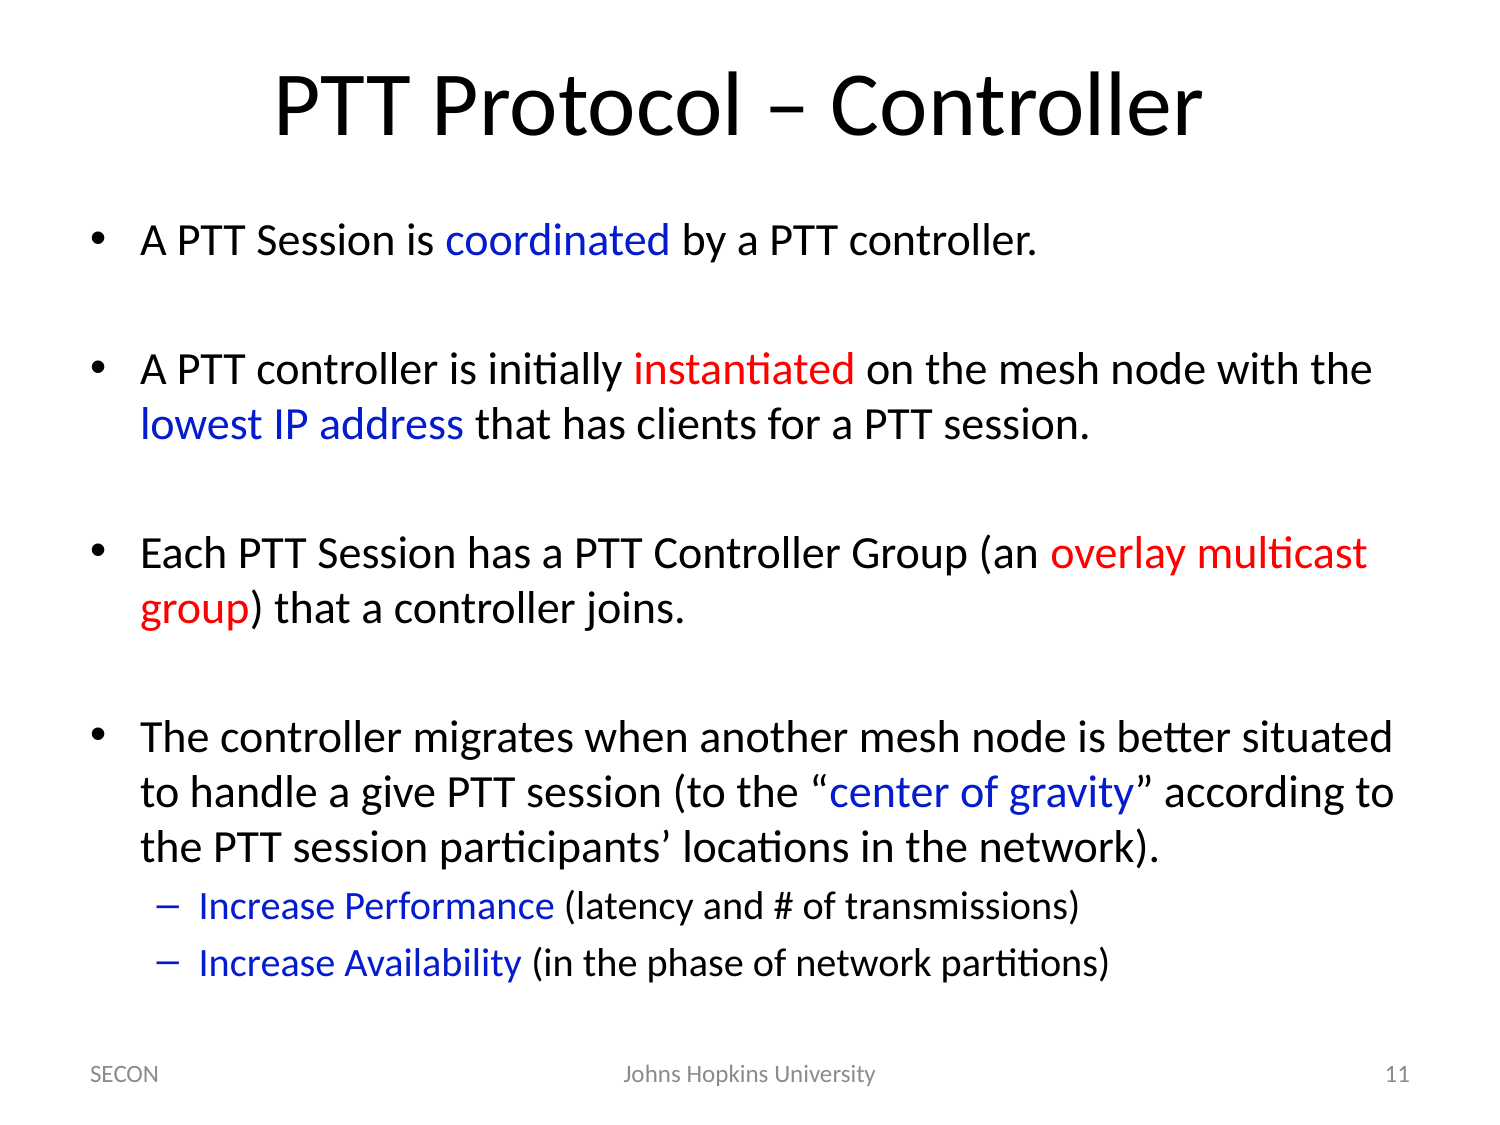

# PTT Protocol – Controller
A PTT Session is coordinated by a PTT controller.

A PTT controller is initially instantiated on the mesh node with the lowest IP address that has clients for a PTT session.

Each PTT Session has a PTT Controller Group (an overlay multicast group) that a controller joins.

The controller migrates when another mesh node is better situated to handle a give PTT session (to the “center of gravity” according to the PTT session participants’ locations in the network).
Increase Performance (latency and # of transmissions)
Increase Availability (in the phase of network partitions)
SECON
Johns Hopkins University
11